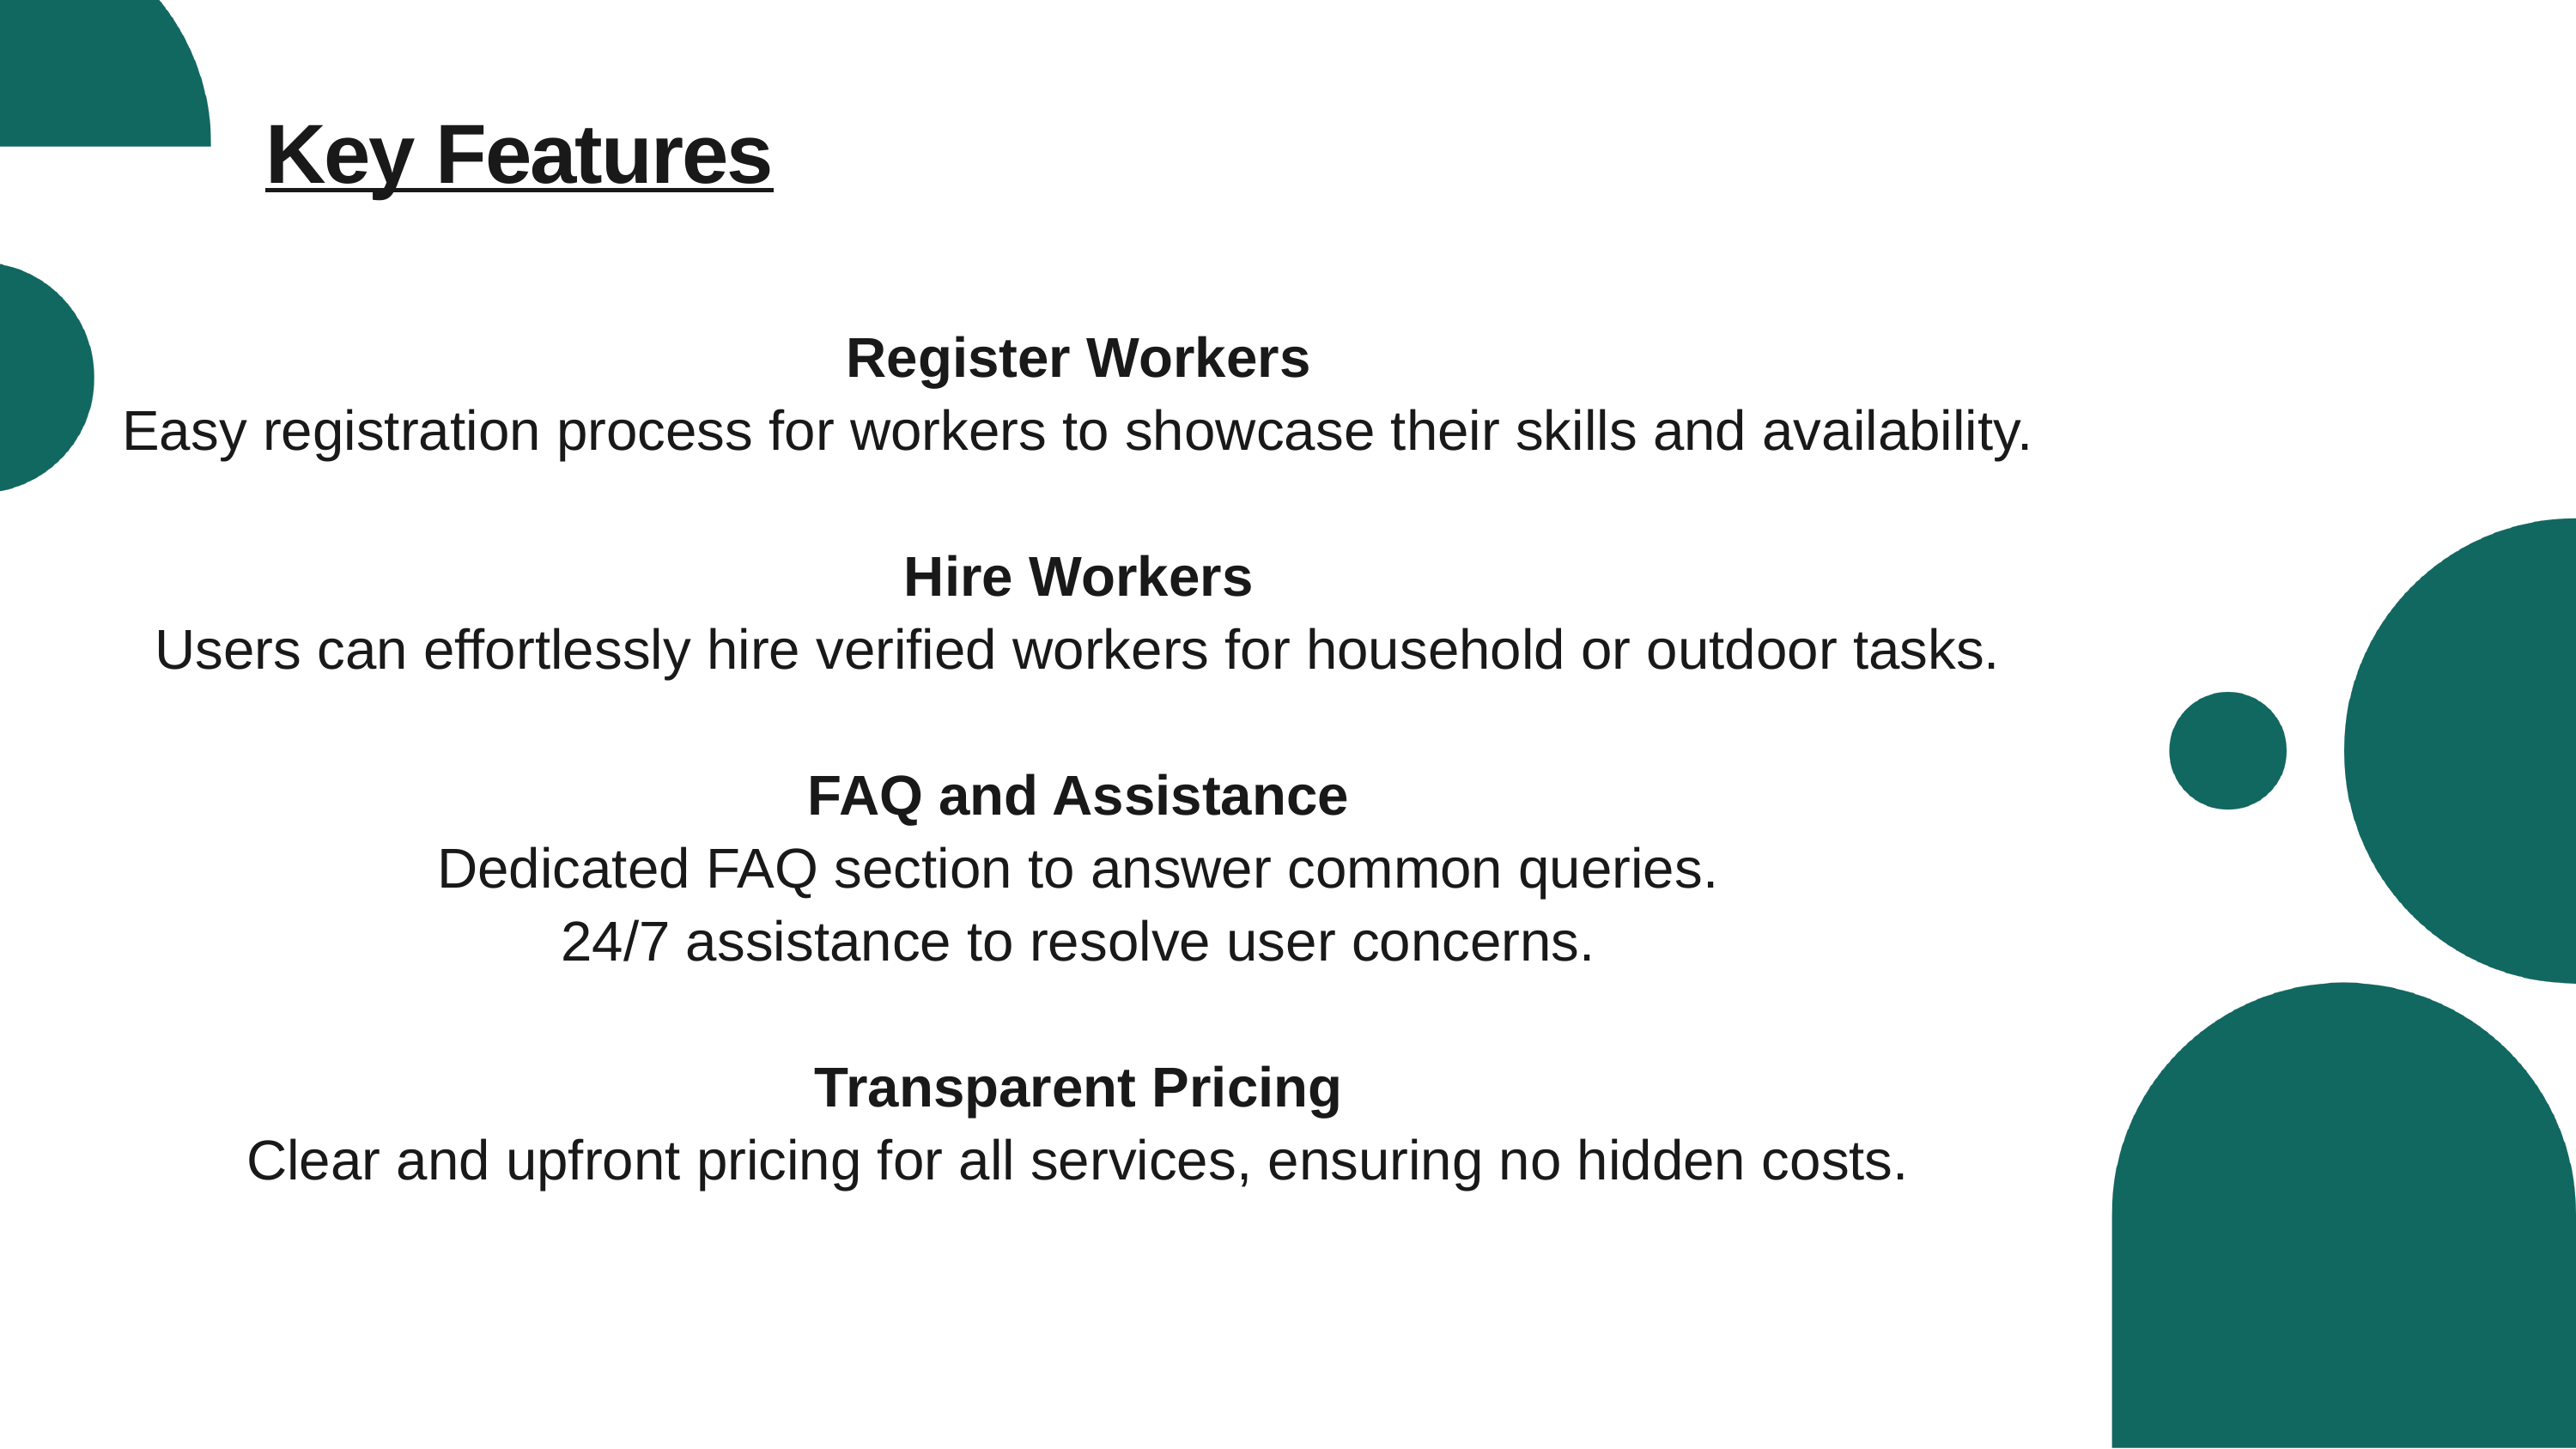

Key Features
Register Workers
Easy registration process for workers to showcase their skills and availability.

Hire Workers
Users can effortlessly hire verified workers for household or outdoor tasks.

FAQ and Assistance
Dedicated FAQ section to answer common queries.
24/7 assistance to resolve user concerns.

Transparent Pricing
Clear and upfront pricing for all services, ensuring no hidden costs.